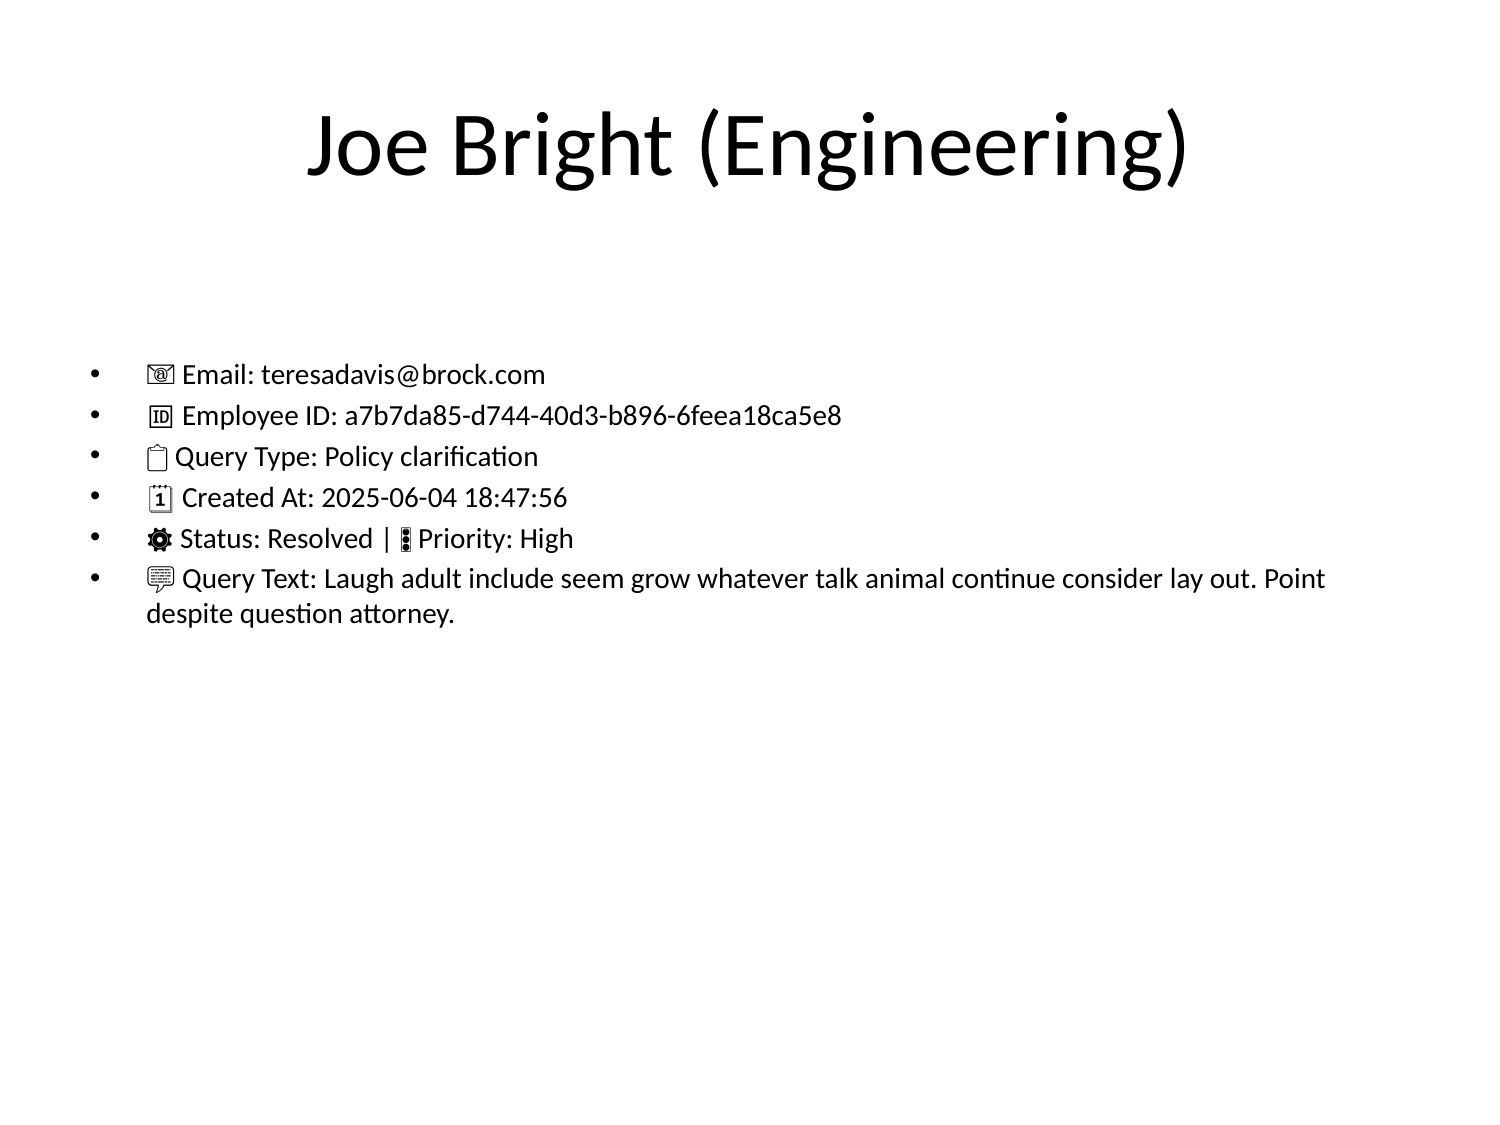

# Joe Bright (Engineering)

📧 Email: teresadavis@brock.com
🆔 Employee ID: a7b7da85-d744-40d3-b896-6feea18ca5e8
📋 Query Type: Policy clarification
🗓 Created At: 2025-06-04 18:47:56
⚙ Status: Resolved | 🚦 Priority: High
💬 Query Text: Laugh adult include seem grow whatever talk animal continue consider lay out. Point despite question attorney.